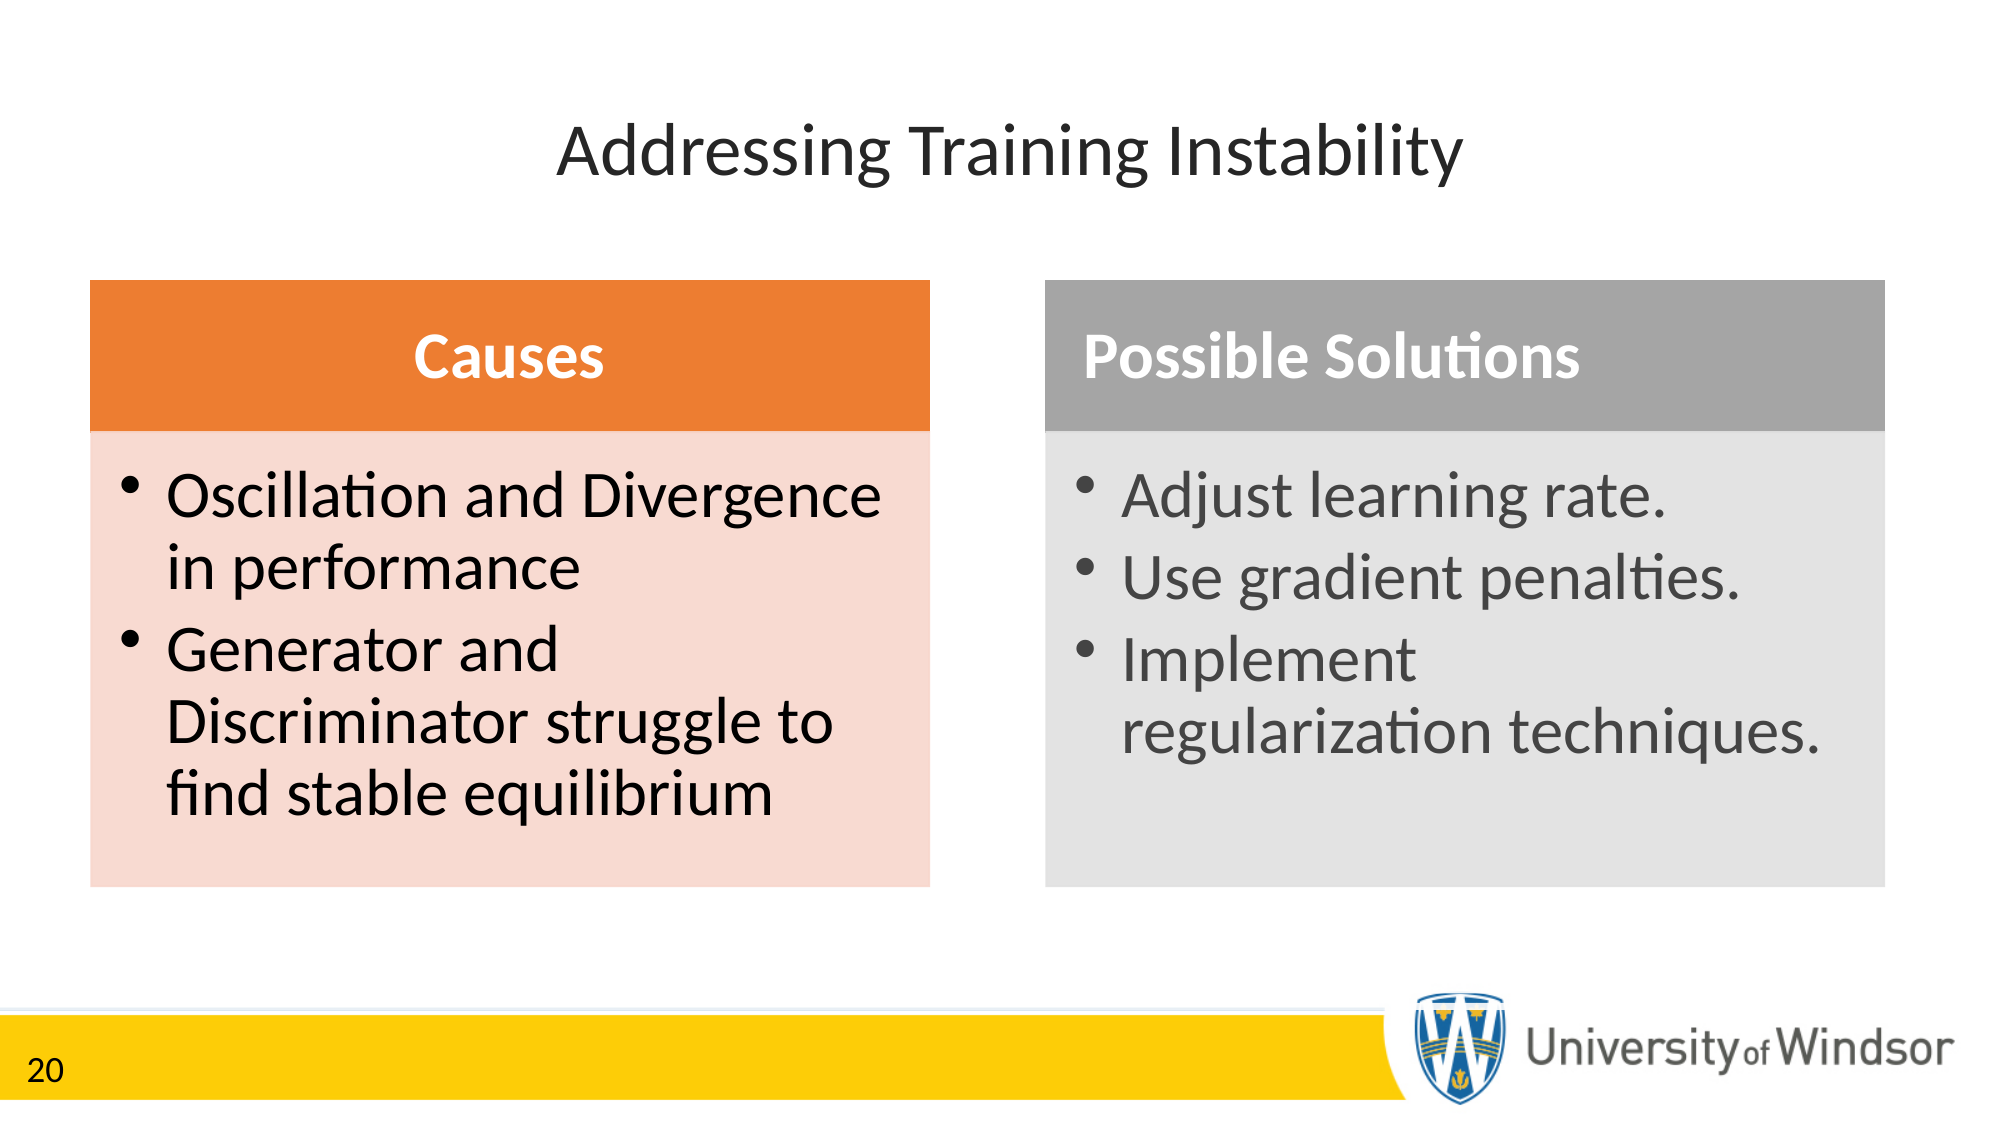

# Addressing Training Instability
Causes
Oscillation and Divergence in performance
Generator and Discriminator struggle to find stable equilibrium
Possible Solutions
Adjust learning rate.
Use gradient penalties.
Implement regularization techniques.

20